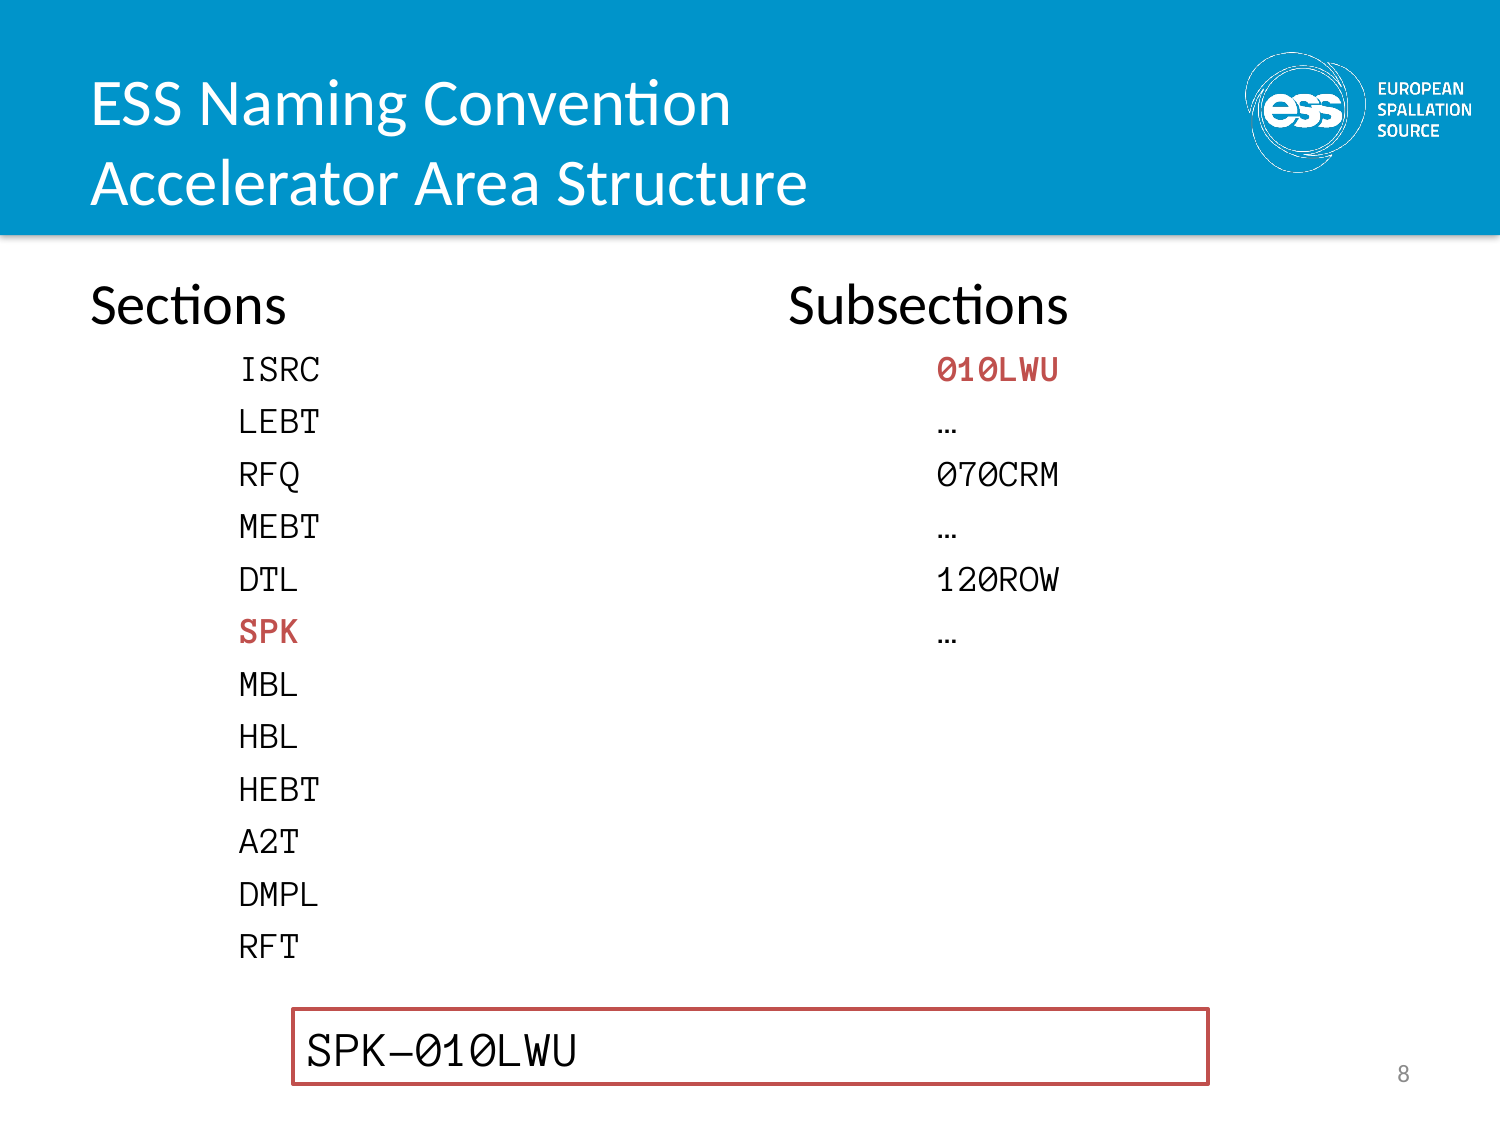

# ESS Naming Convention Accelerator Area Structure
Sections
	ISRC
	LEBT
	RFQ
	MEBT
	DTL
	SPK
	MBL
	HBL
	HEBT
	A2T
	DMPL
	RFT
Subsections
	010LWU
	…
	070CRM
	…
	120ROW
	…
SPK-010LWU
8